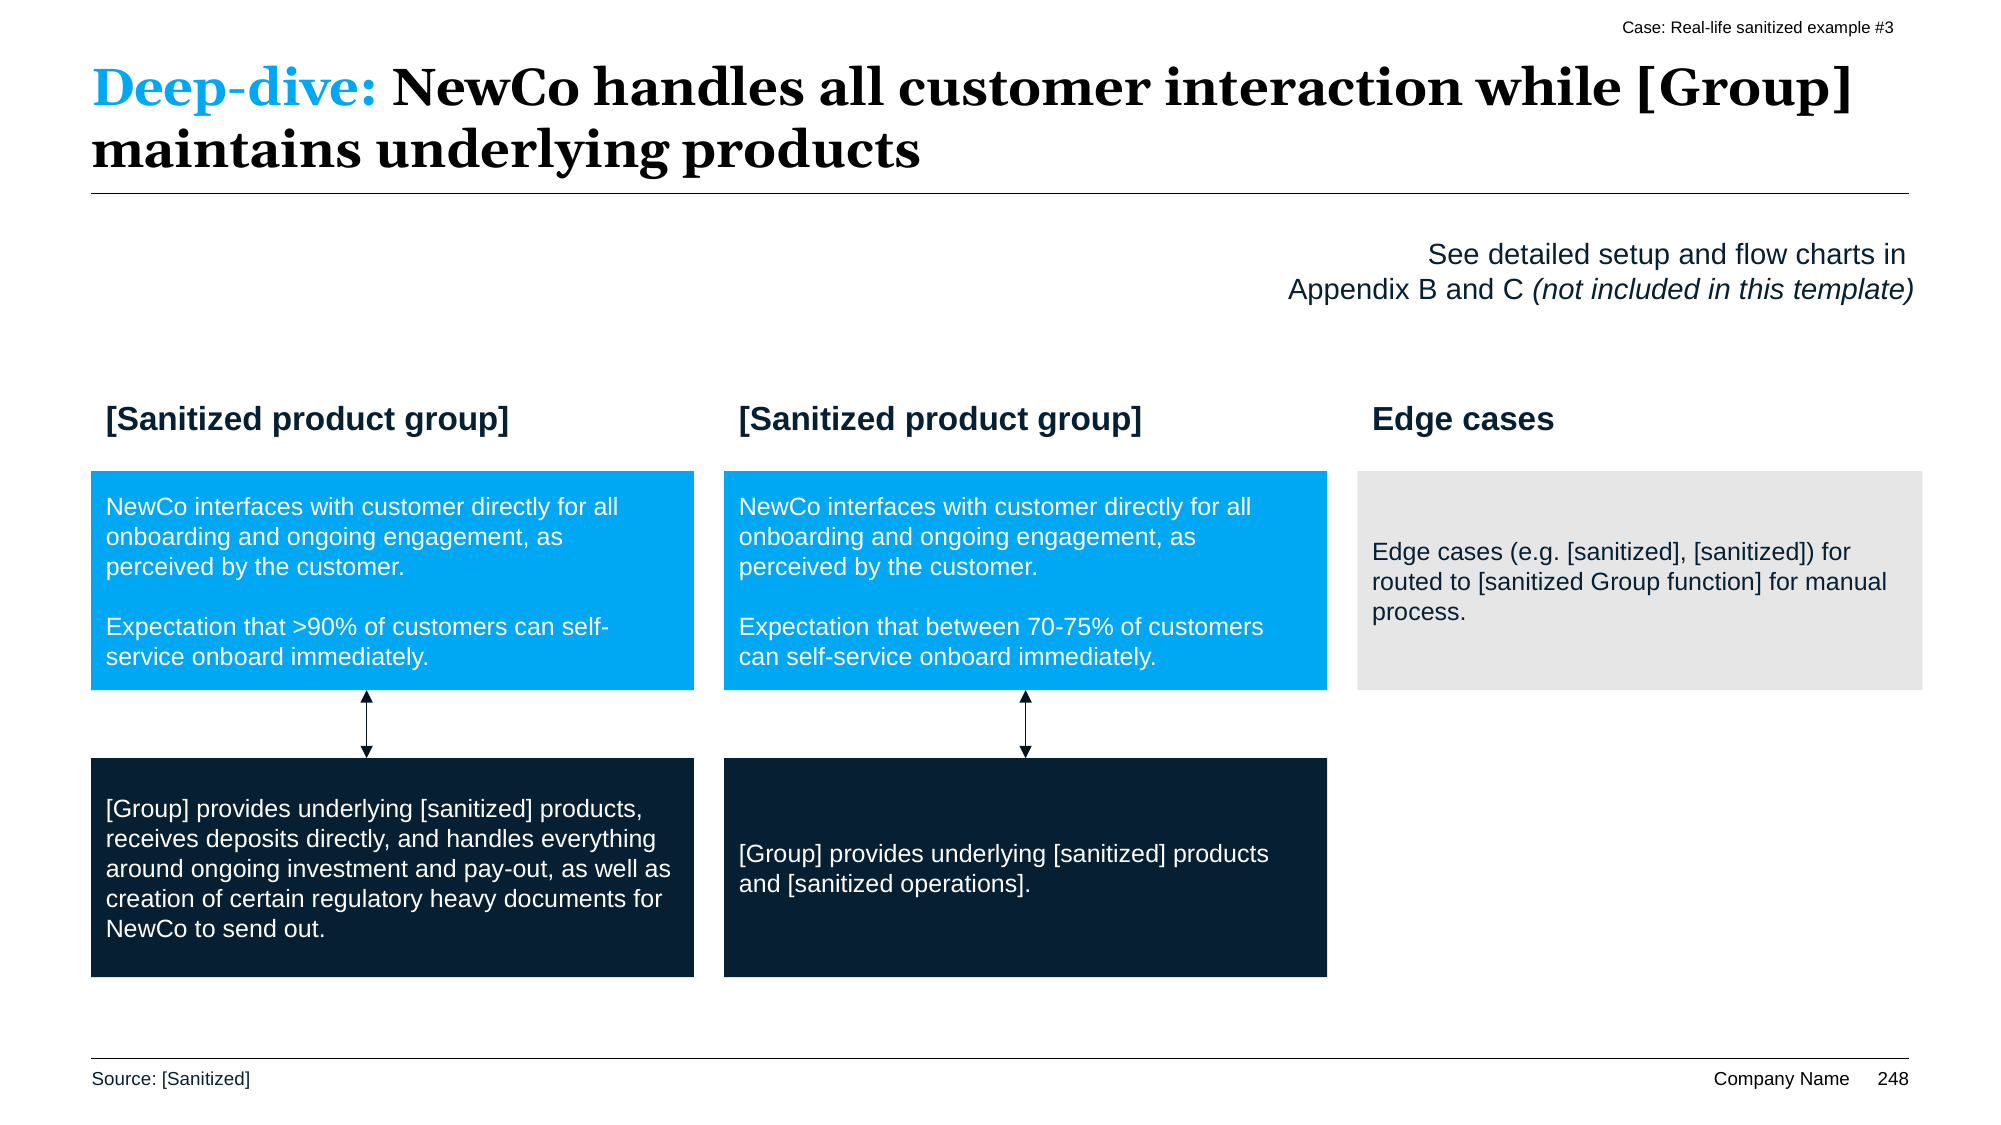

Case: Real-life sanitized example #3
# Deep-dive: NewCo handles all customer interaction while [Group] maintains underlying products
See detailed setup and flow charts in
Appendix B and C (not included in this template)
[Sanitized product group]
[Sanitized product group]
Edge cases
NewCo interfaces with customer directly for all onboarding and ongoing engagement, as perceived by the customer.
Expectation that >90% of customers can self-service onboard immediately.
NewCo interfaces with customer directly for all onboarding and ongoing engagement, as perceived by the customer.

Expectation that between 70-75% of customers can self-service onboard immediately.
Edge cases (e.g. [sanitized], [sanitized]) for routed to [sanitized Group function] for manual process.
[Group] provides underlying [sanitized] products, receives deposits directly, and handles everything around ongoing investment and pay-out, as well as creation of certain regulatory heavy documents for NewCo to send out.
[Group] provides underlying [sanitized] products and [sanitized operations].
Source: [Sanitized]